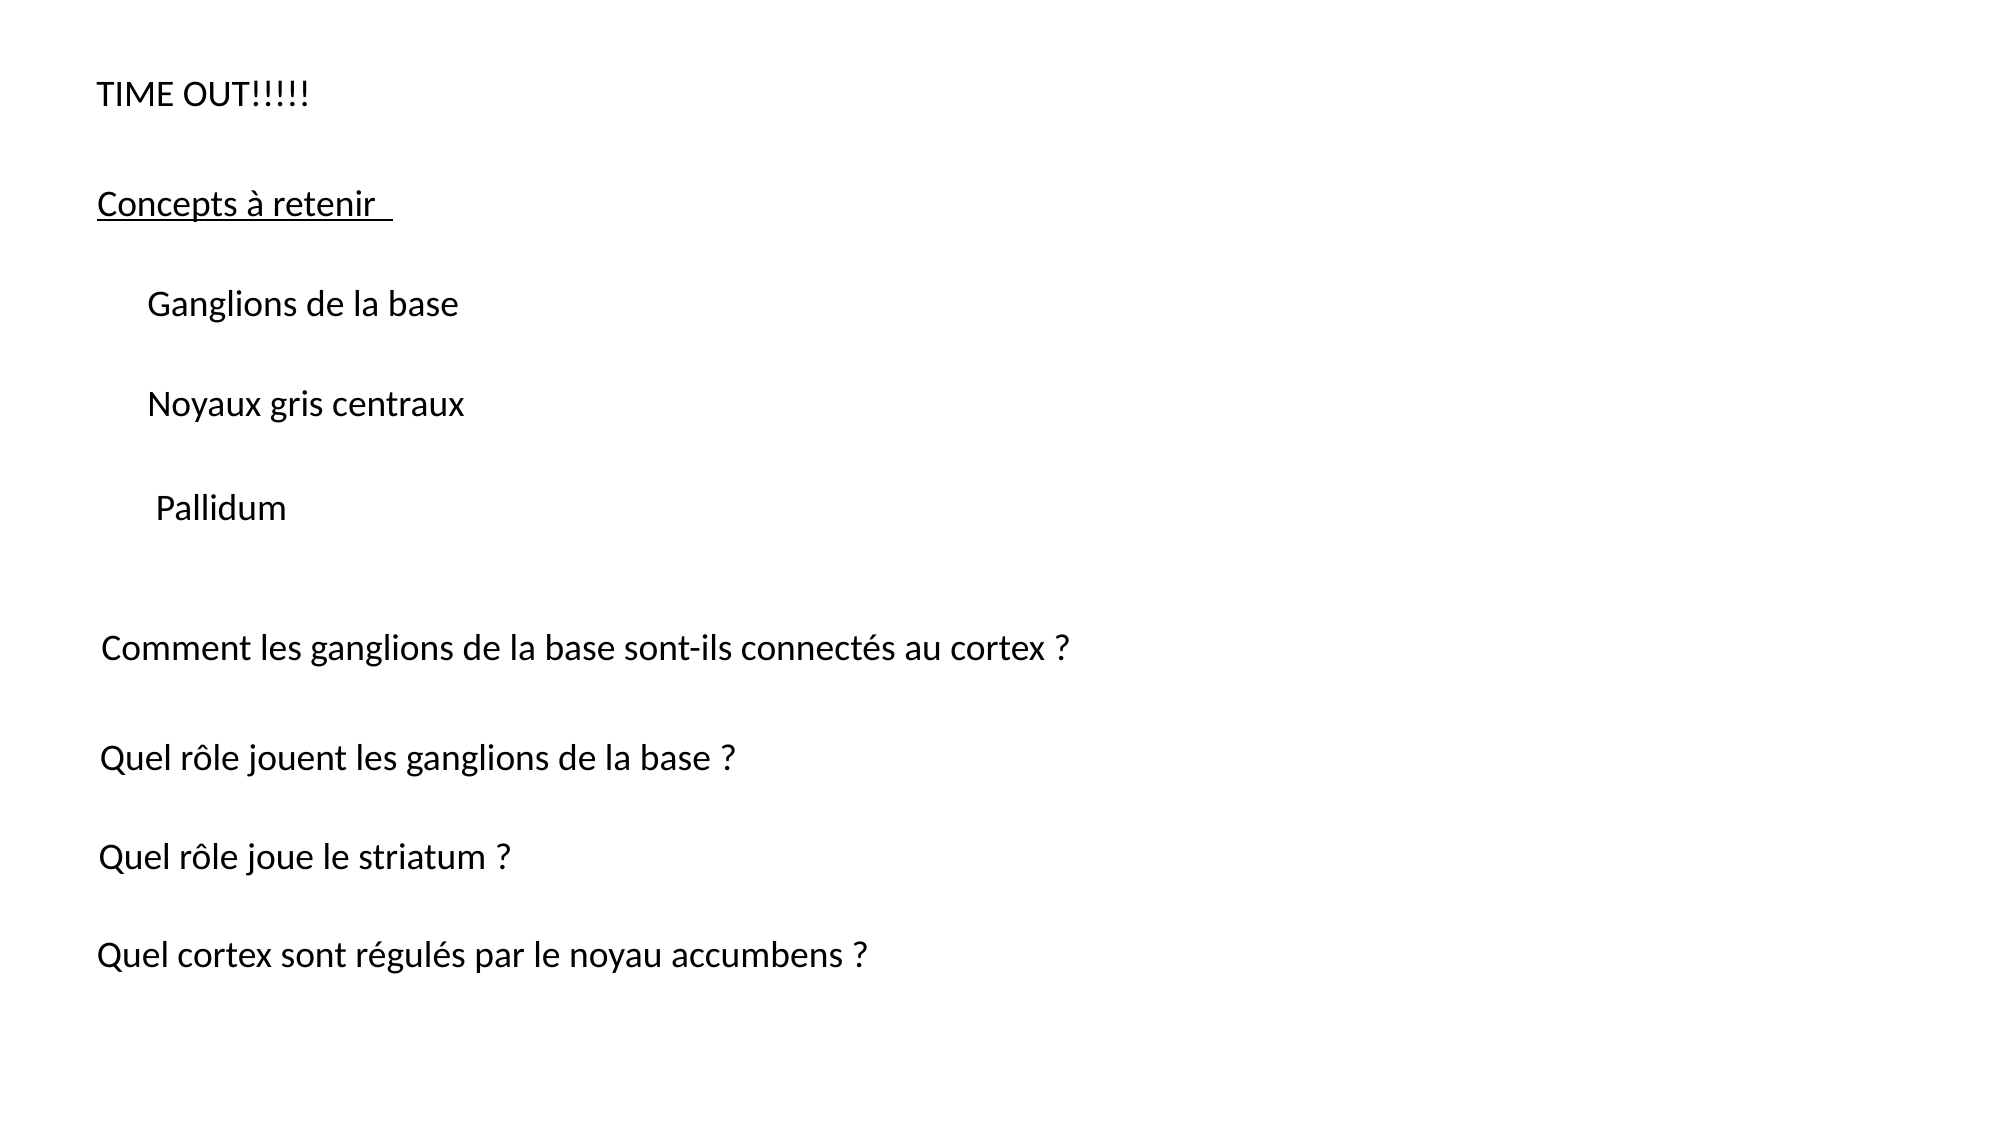

TIME OUT!!!!!
Concepts à retenir
Ganglions de la base
Noyaux gris centraux
Pallidum
Comment les ganglions de la base sont-ils connectés au cortex ?
Quel rôle jouent les ganglions de la base ?
Quel rôle joue le striatum ?
Quel cortex sont régulés par le noyau accumbens ?